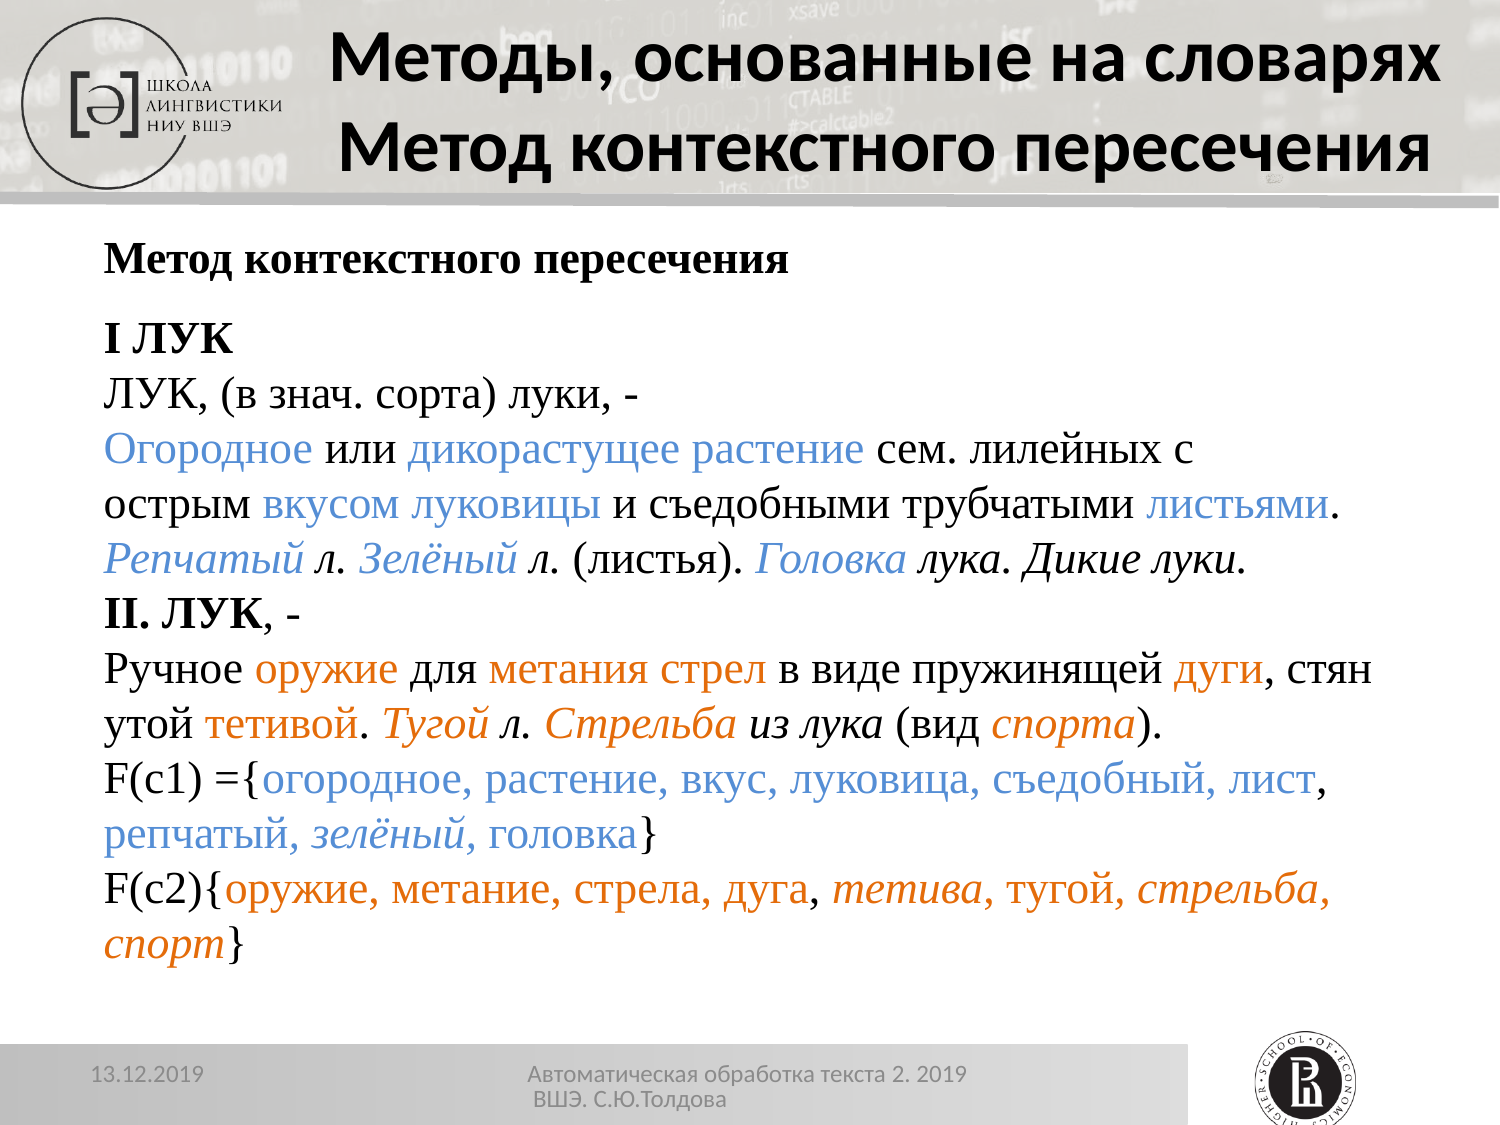

# Методы, основанные на словарях Метод контекстного пересечения
Метод контекстного пересечения
I ЛУК
ЛУК, (в знач. сорта) луки, -Огородное или дикорастущее растение сем. лилейных с острым вкусом луковицы и съедобными трубчатыми листьями.
Репчатый л. Зелёный л. (листья). Головка лука. Дикие луки.
II. ЛУК, -Ручное оружие для метания стрел в виде пружинящей дуги, стянутой тетивой. Тугой л. Стрельба из лука (вид спорта).
F(c1) ={огородное, растение, вкус, луковица, съедобный, лист, репчатый, зелёный, головка}
F(c2){оружие, метание, стрела, дуга, тетива, тугой, стрельба, спорт}

32
13.12.2019
Автоматическая обработка текста 2. 2019 ВШЭ. С.Ю.Толдова
32